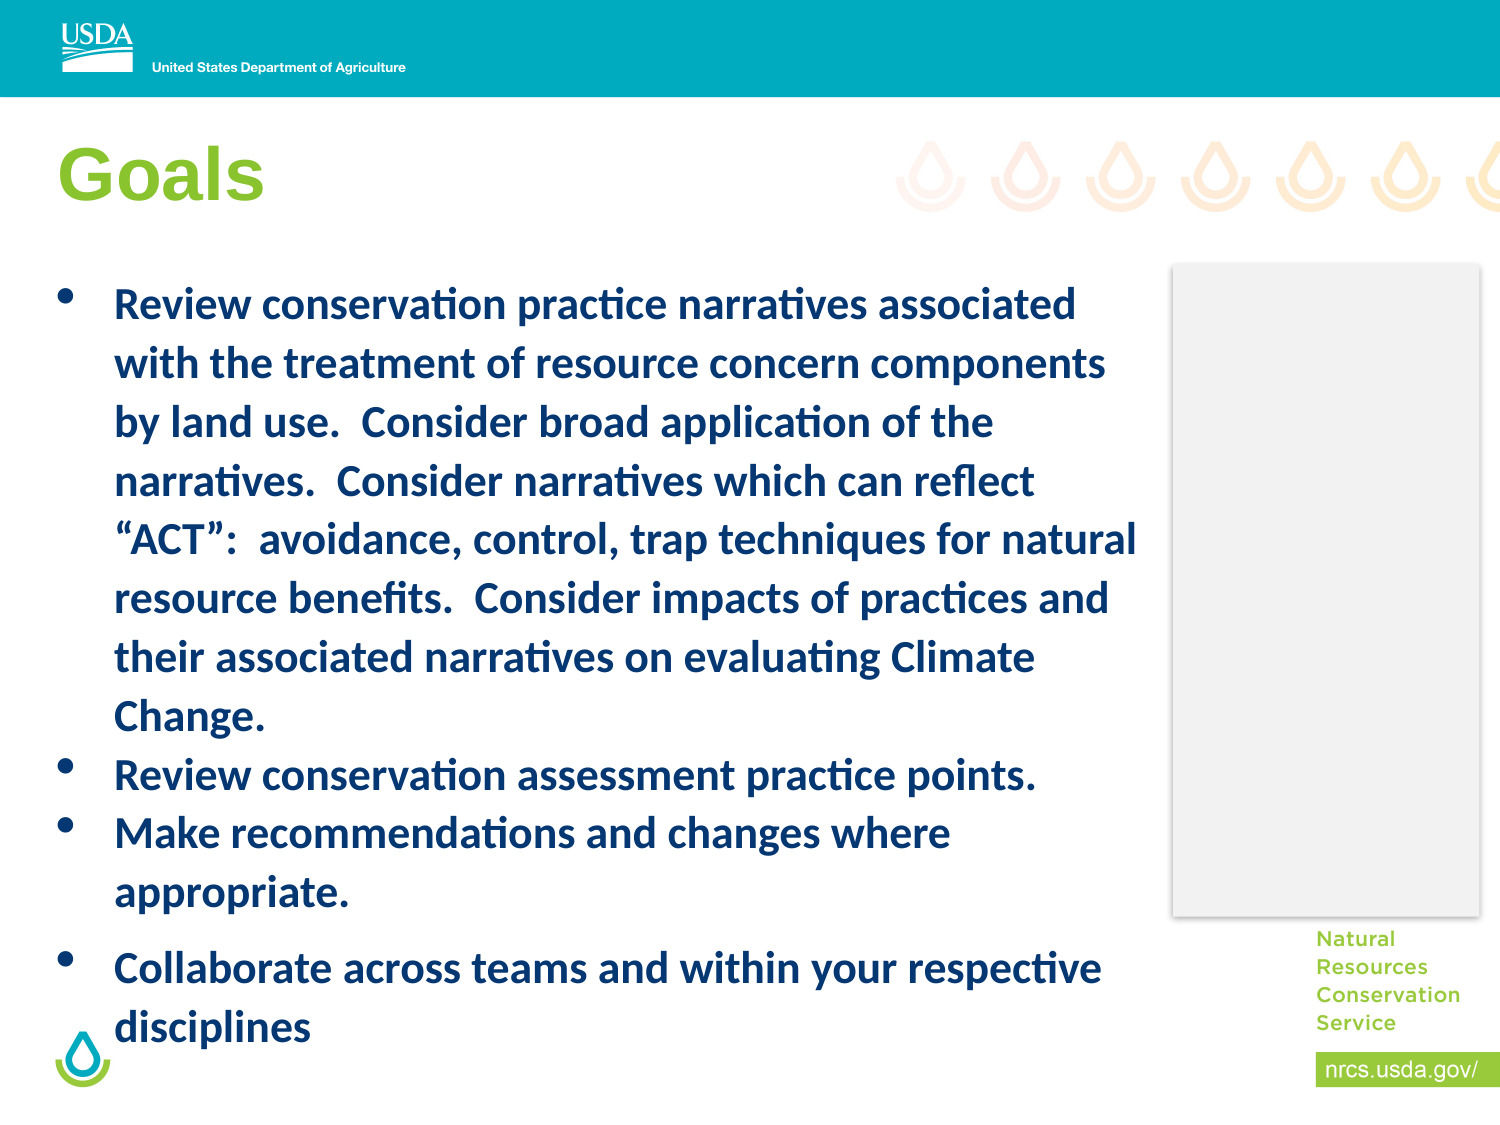

# Goals
Review conservation practice narratives associated with the treatment of resource concern components by land use.  Consider broad application of the narratives.  Consider narratives which can reflect “ACT”:  avoidance, control, trap techniques for natural resource benefits.  Consider impacts of practices and their associated narratives on evaluating Climate Change.
Review conservation assessment practice points.
Make recommendations and changes where appropriate.
Collaborate across teams and within your respective disciplines